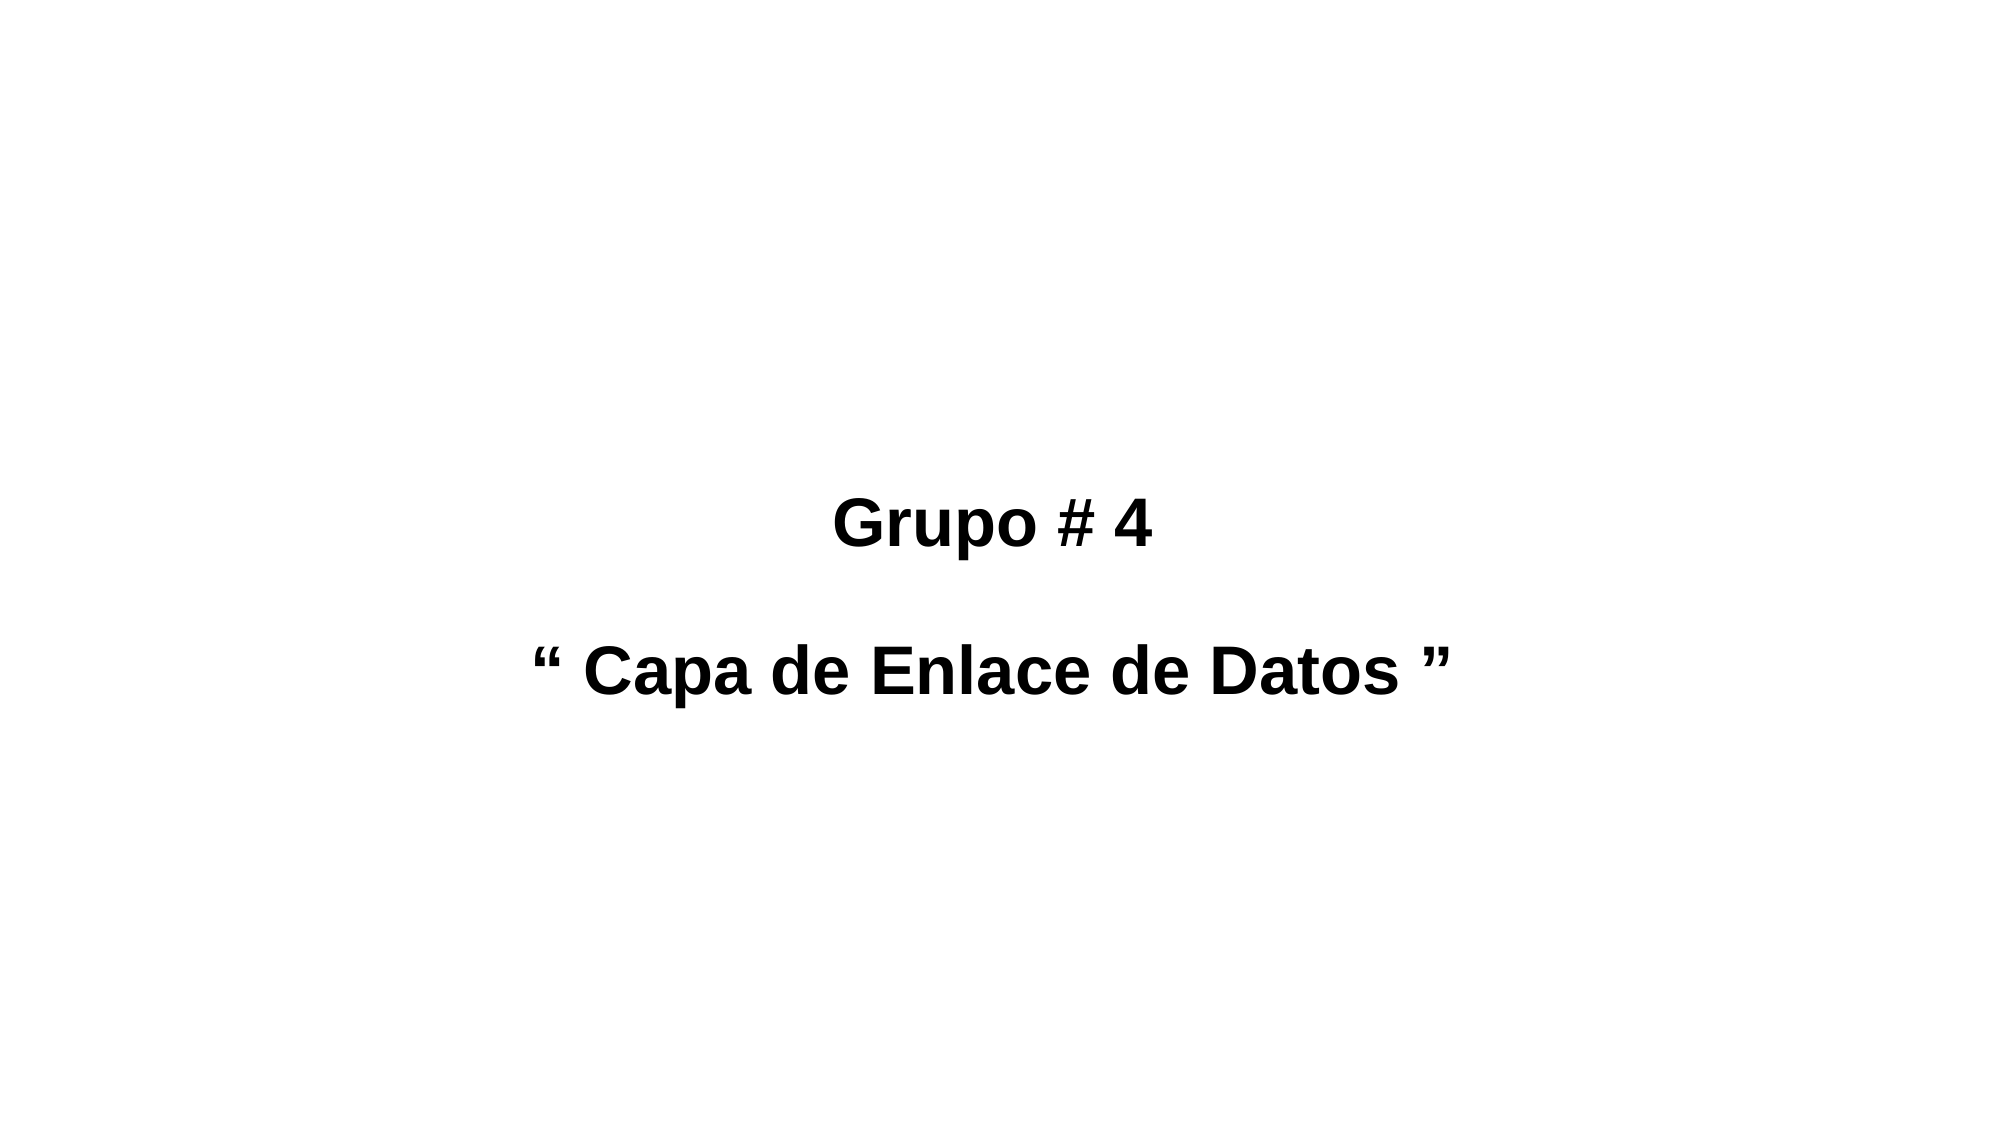

# Grupo # 4 “ Capa de Enlace de Datos ”